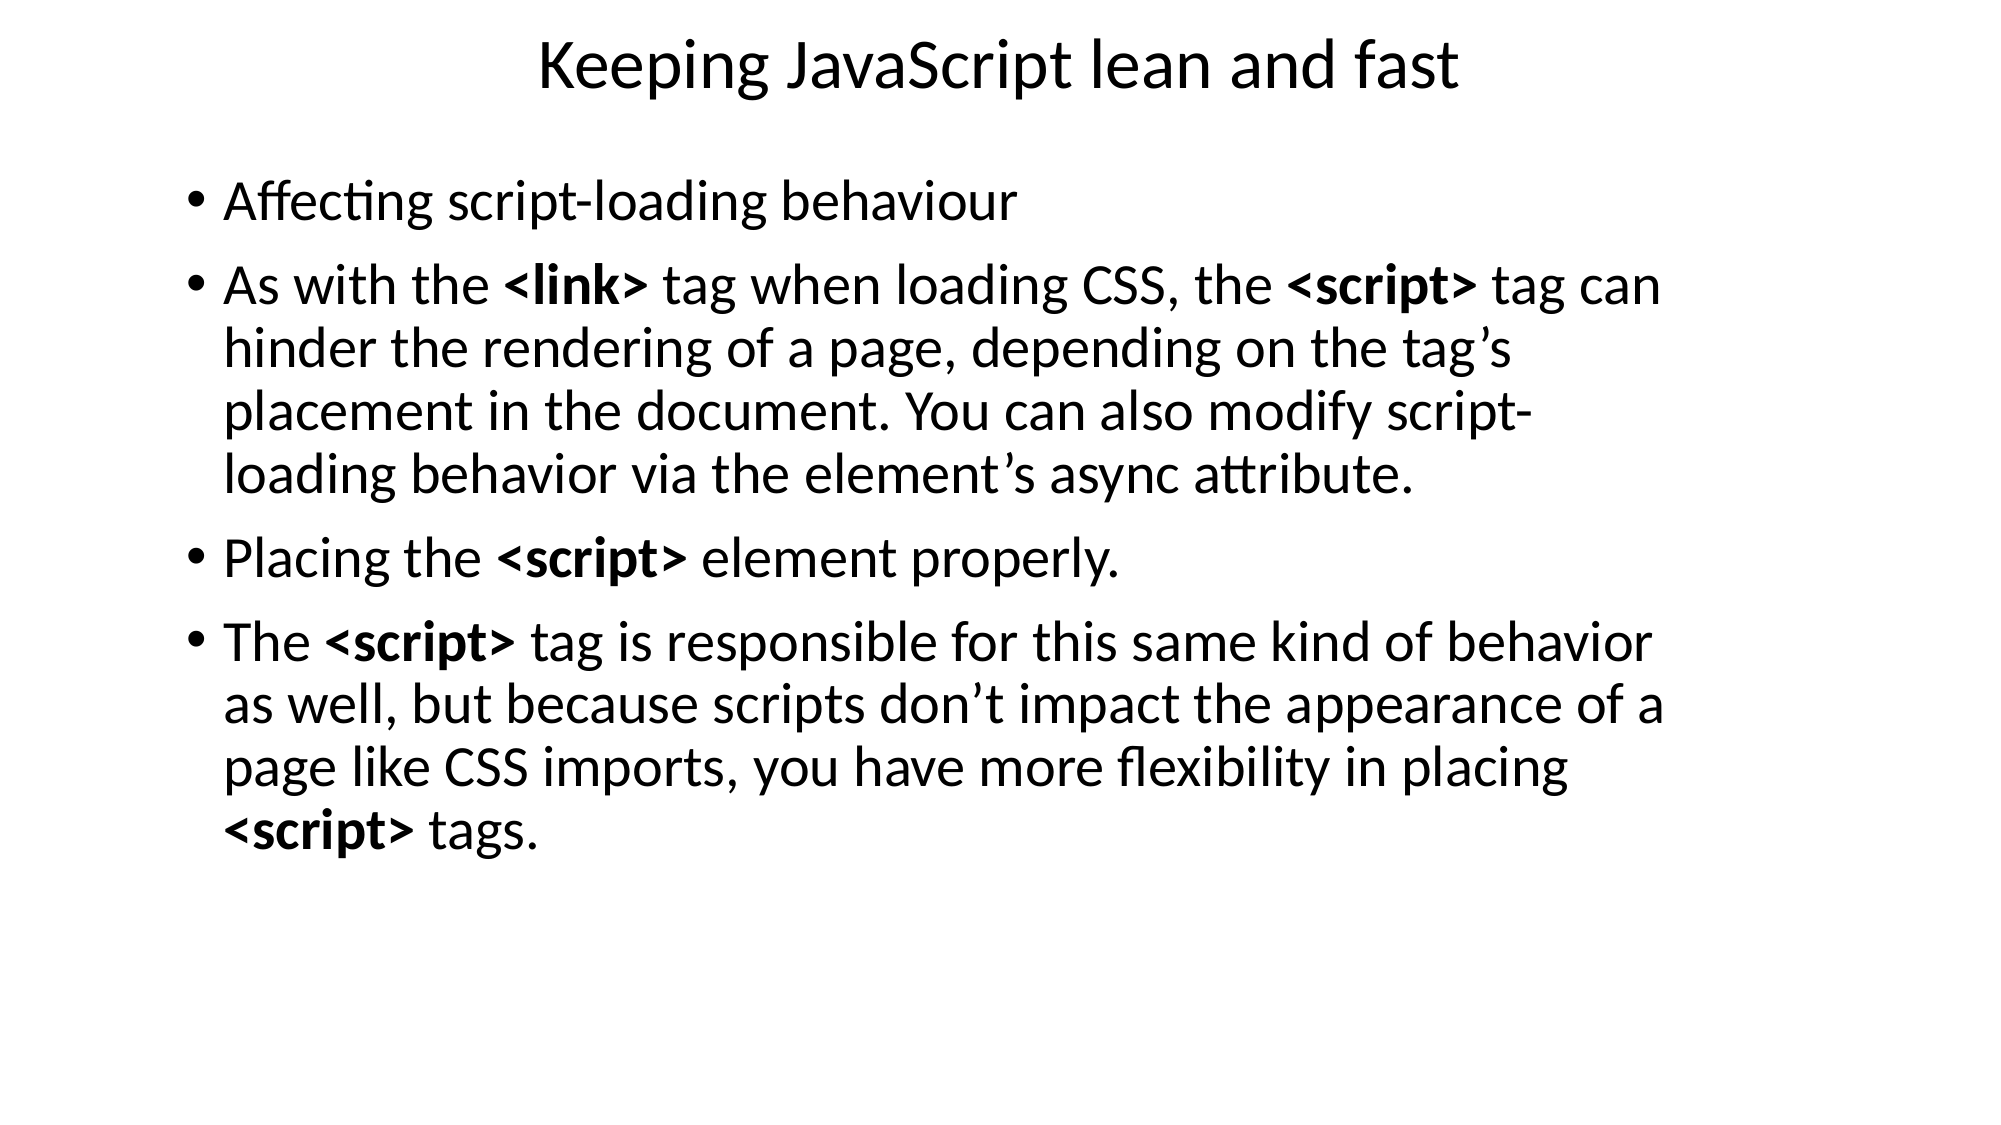

# Keeping JavaScript lean and fast
Affecting script-loading behaviour
As with the <link> tag when loading CSS, the <script> tag can hinder the rendering of a page, depending on the tag’s placement in the document. You can also modify script-loading behavior via the element’s async attribute.
Placing the <script> element properly.
The <script> tag is responsible for this same kind of behavior as well, but because scripts don’t impact the appearance of a page like CSS imports, you have more flexibility in placing <script> tags.